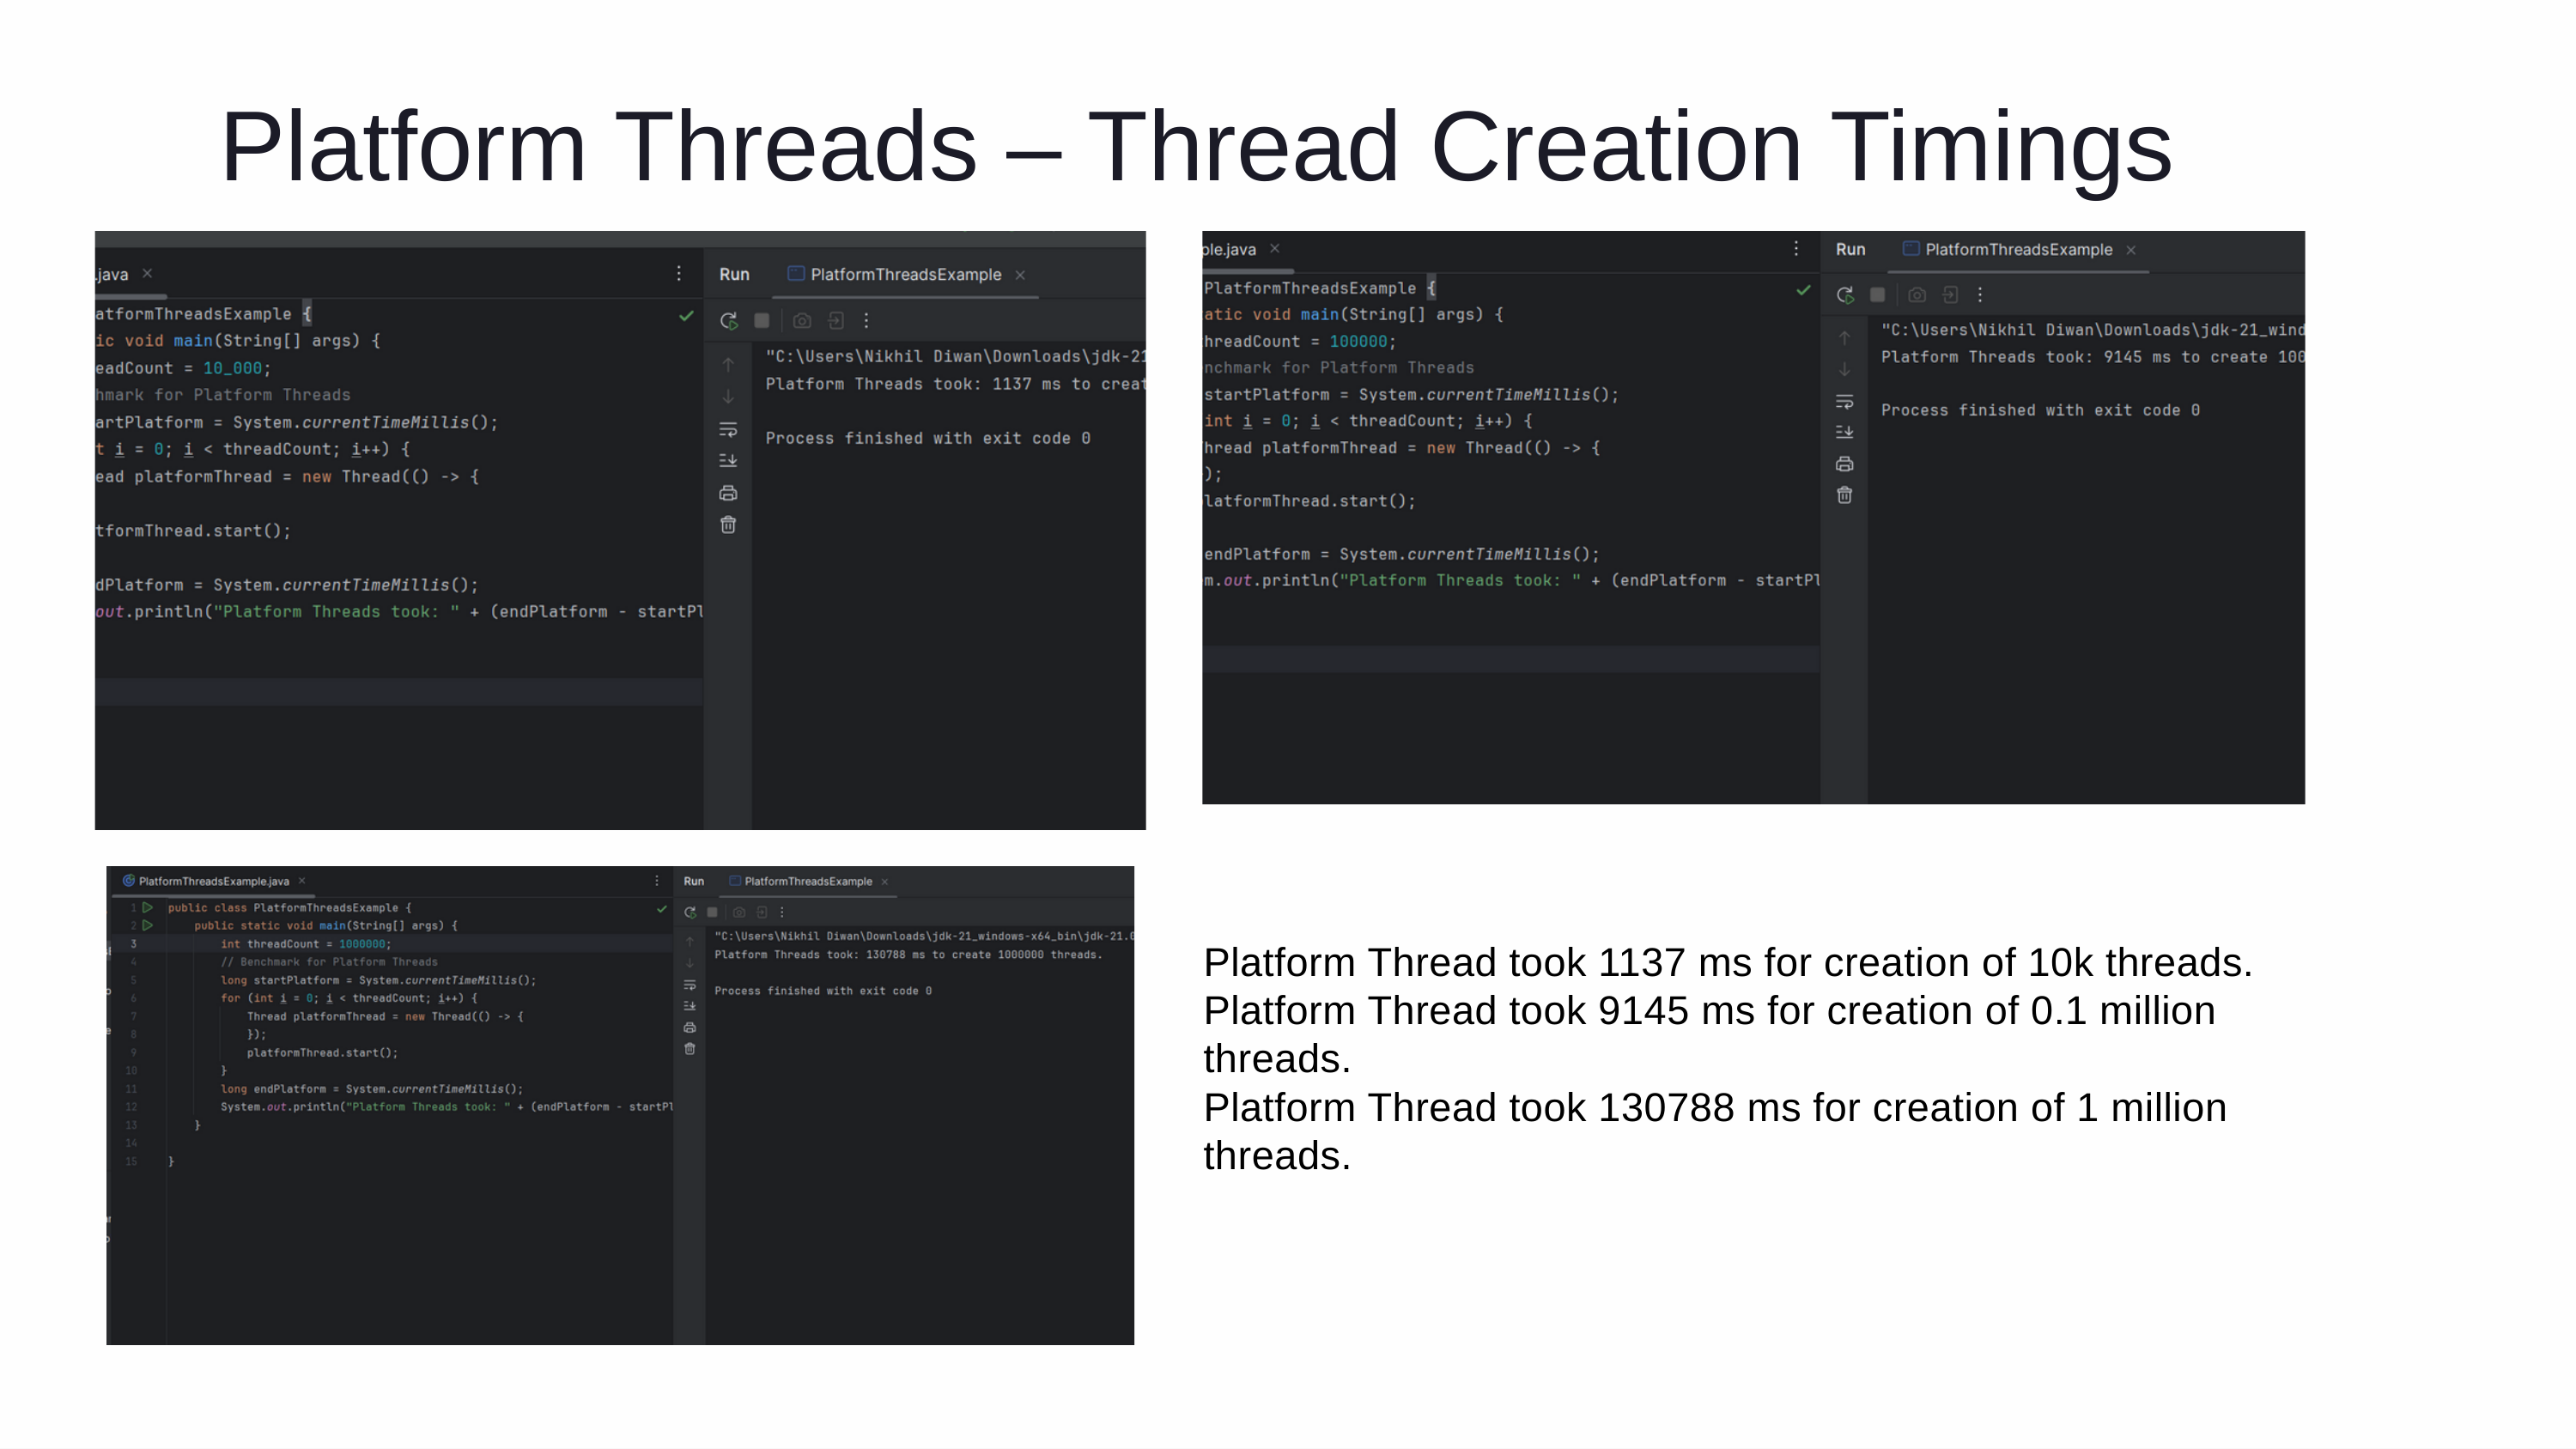

Platform Threads – Thread Creation Timings

.

Platform Thread took 1137 ms for creation of 10k threads.
Platform Thread took 9145 ms for creation of 0.1 million threads.
Platform Thread took 130788 ms for creation of 1 million threads.